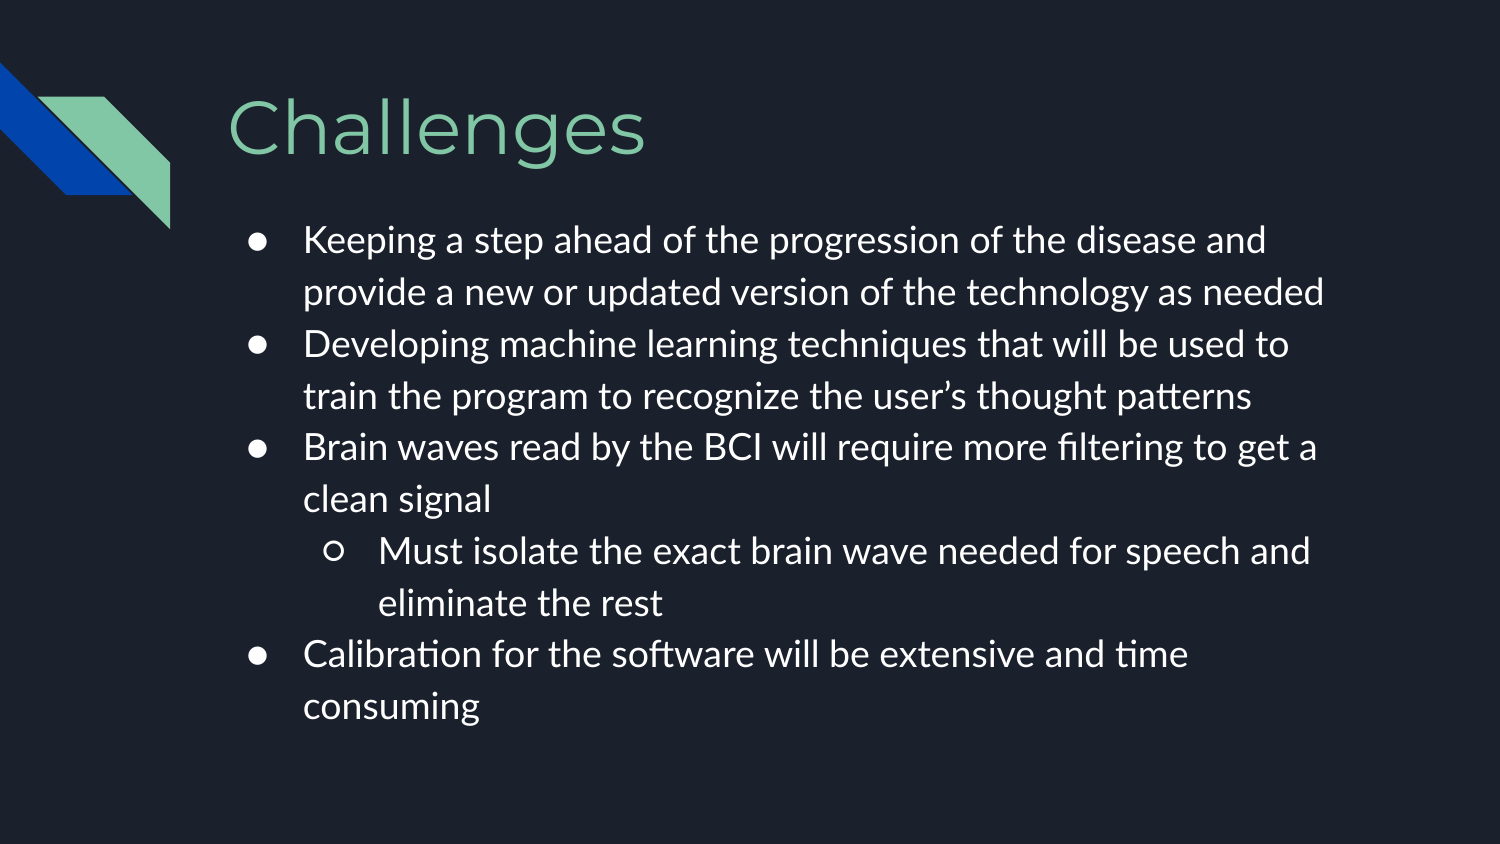

# Challenges
Keeping a step ahead of the progression of the disease and provide a new or updated version of the technology as needed
Developing machine learning techniques that will be used to train the program to recognize the user’s thought patterns
Brain waves read by the BCI will require more filtering to get a clean signal
Must isolate the exact brain wave needed for speech and eliminate the rest
Calibration for the software will be extensive and time consuming